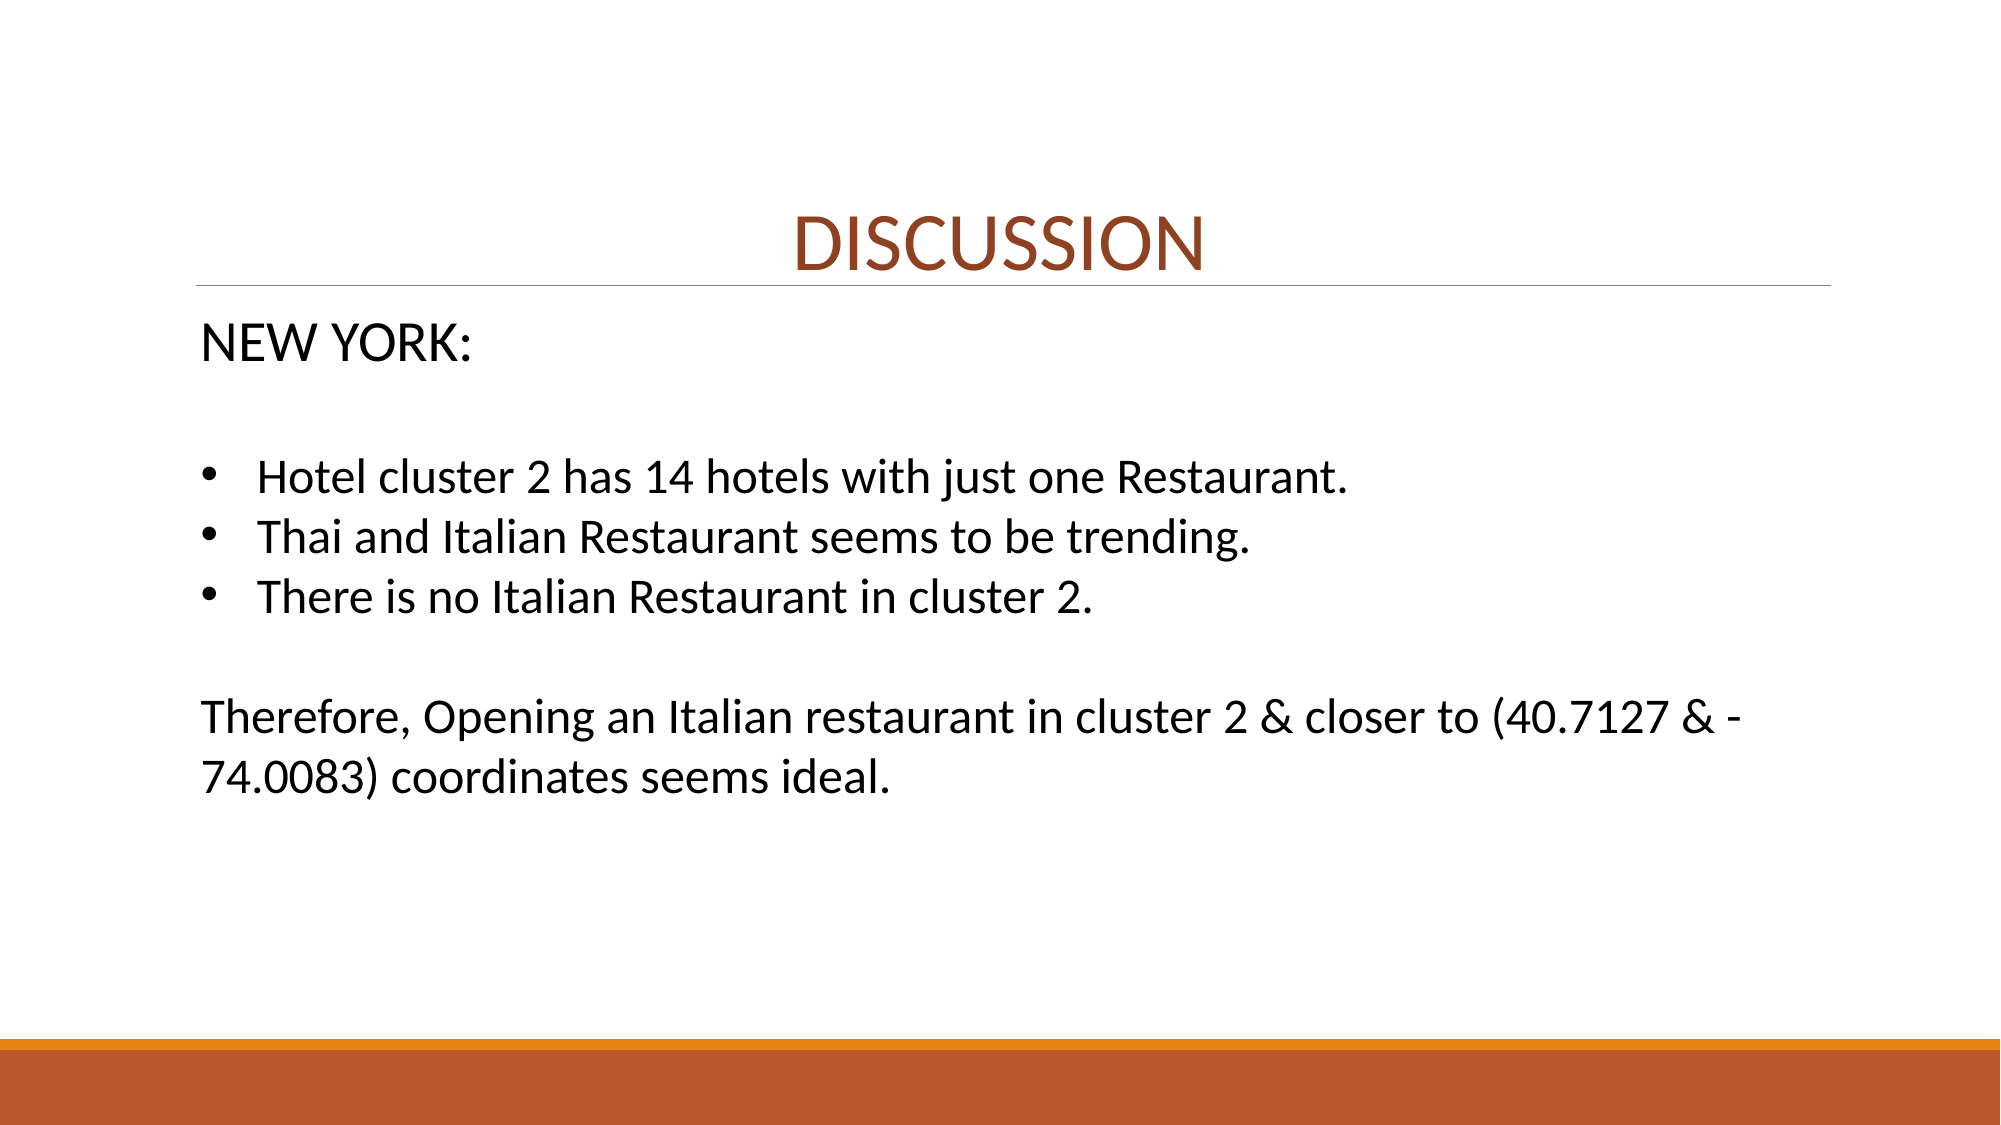

DISCUSSION
NEW YORK:

Hotel cluster 2 has 14 hotels with just one Restaurant.
Thai and Italian Restaurant seems to be trending.
There is no Italian Restaurant in cluster 2.

Therefore, Opening an Italian restaurant in cluster 2 & closer to (40.7127 & -74.0083) coordinates seems ideal.